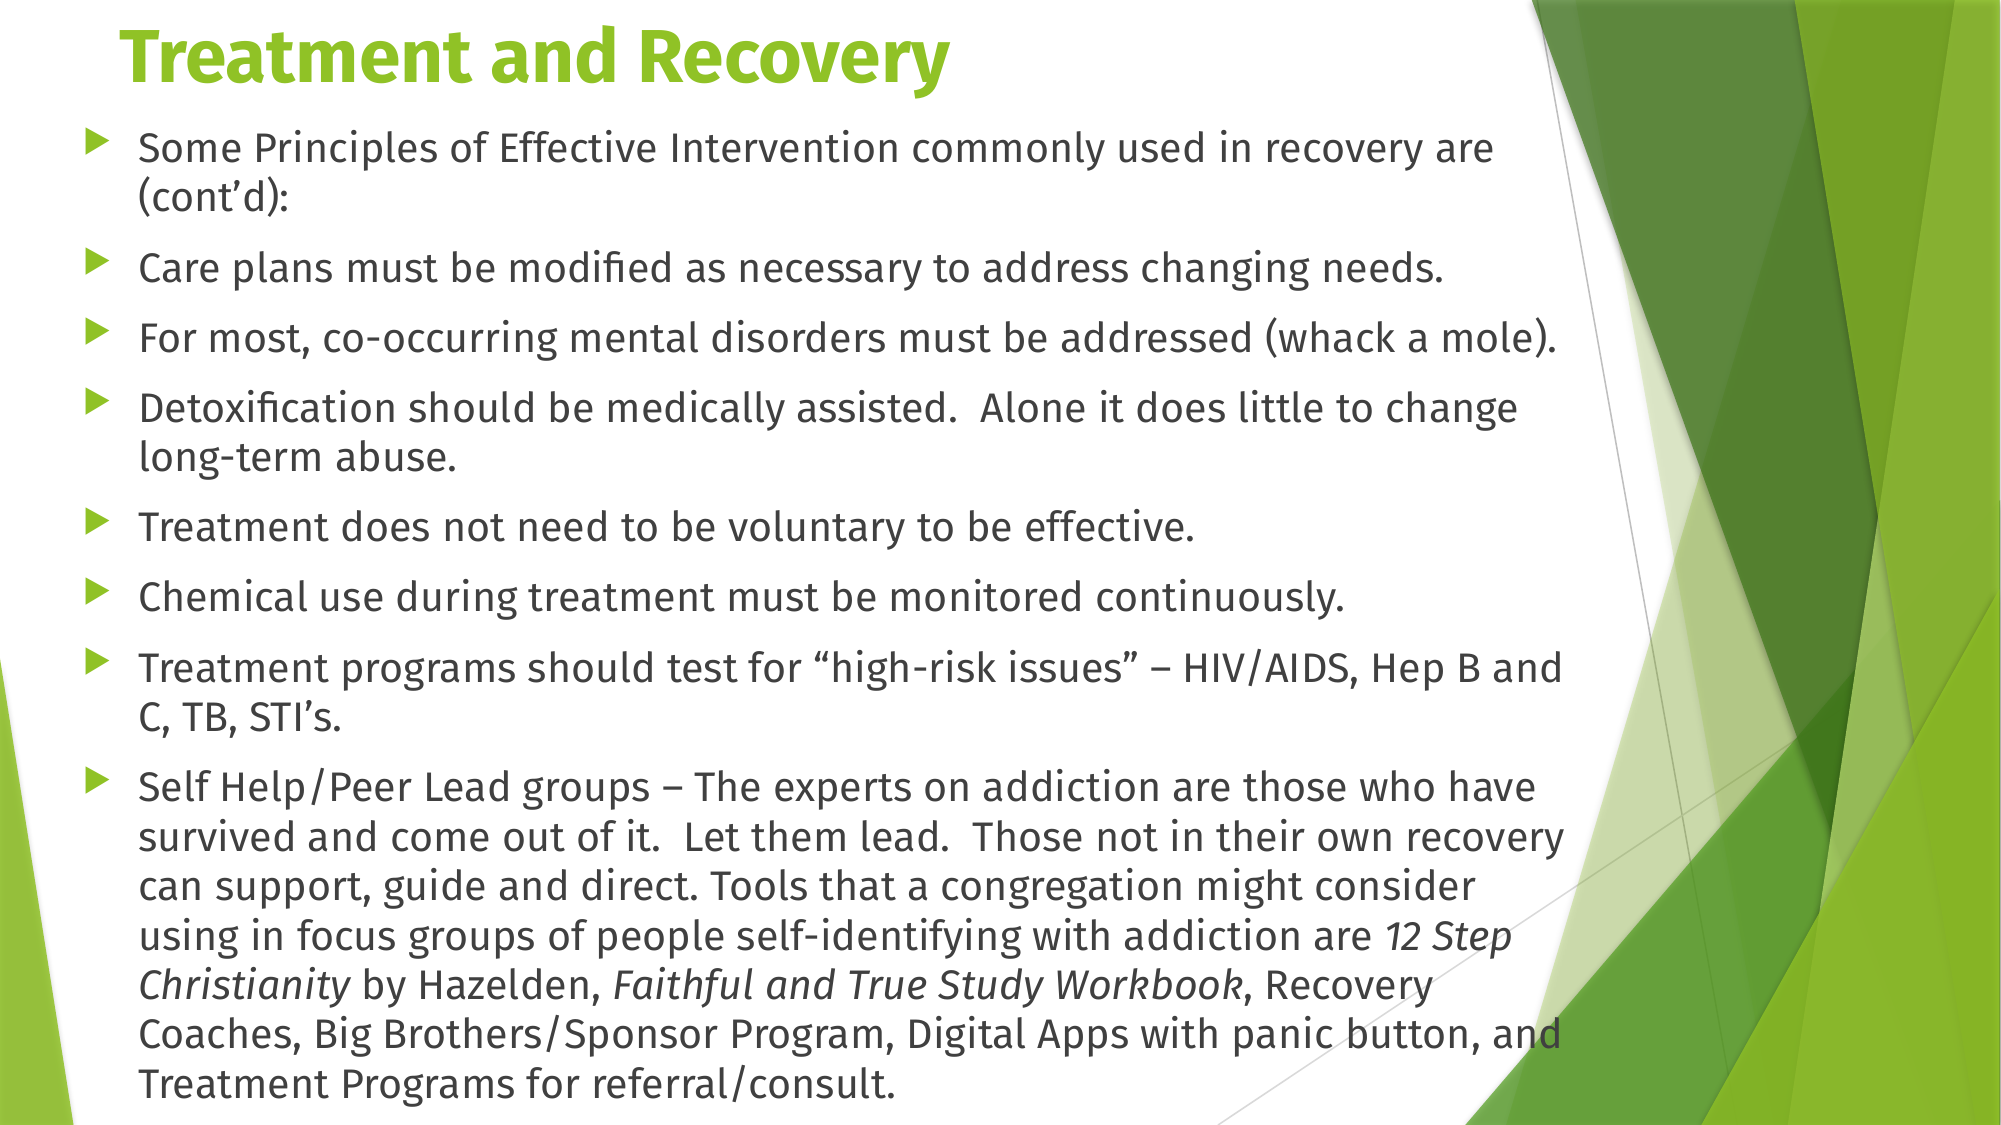

# Treatment and Recovery
Some Principles of Effective Intervention commonly used in recovery are (cont’d):
Care plans must be modified as necessary to address changing needs.
For most, co-occurring mental disorders must be addressed (whack a mole).
Detoxification should be medically assisted.  Alone it does little to change long-term abuse.
Treatment does not need to be voluntary to be effective.
Chemical use during treatment must be monitored continuously.
Treatment programs should test for “high-risk issues” – HIV/AIDS, Hep B and C, TB, STI’s.
Self Help/Peer Lead groups – The experts on addiction are those who have survived and come out of it.  Let them lead.  Those not in their own recovery can support, guide and direct. Tools that a congregation might consider using in focus groups of people self-identifying with addiction are 12 Step Christianity by Hazelden, Faithful and True Study Workbook, Recovery Coaches, Big Brothers/Sponsor Program, Digital Apps with panic button, and Treatment Programs for referral/consult.